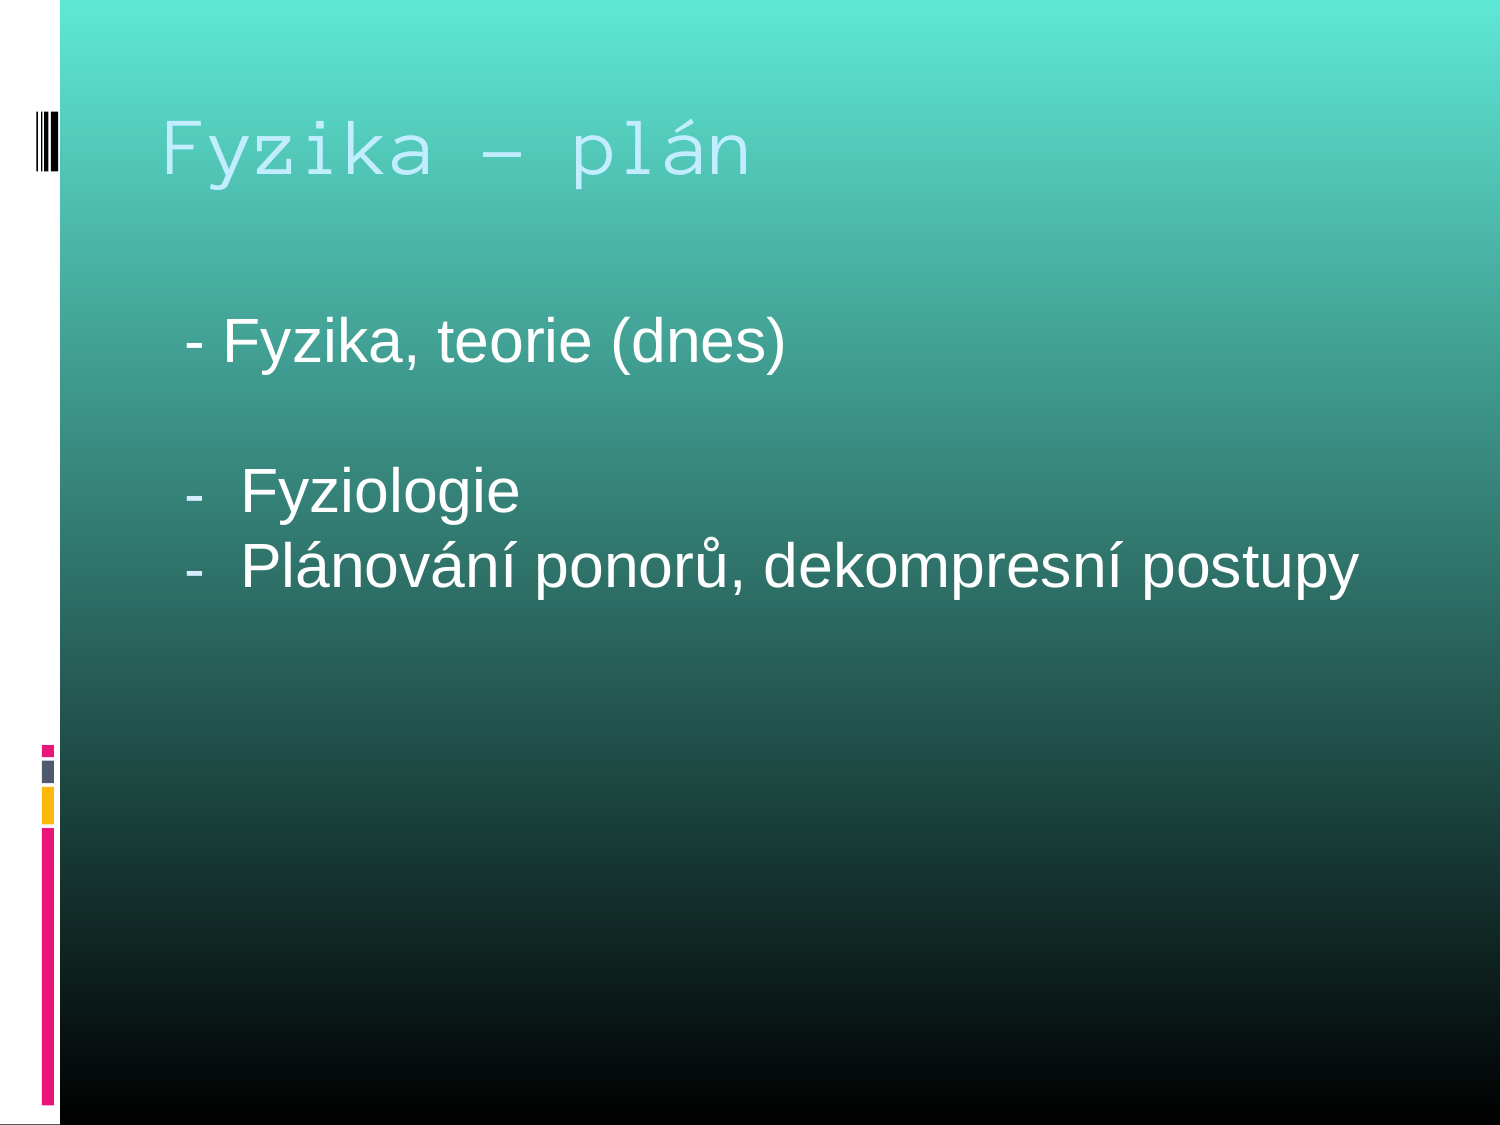

# Fyzika - plán
- Fyzika, teorie (dnes)
Fyziologie
Plánování ponorů, dekompresní postupy